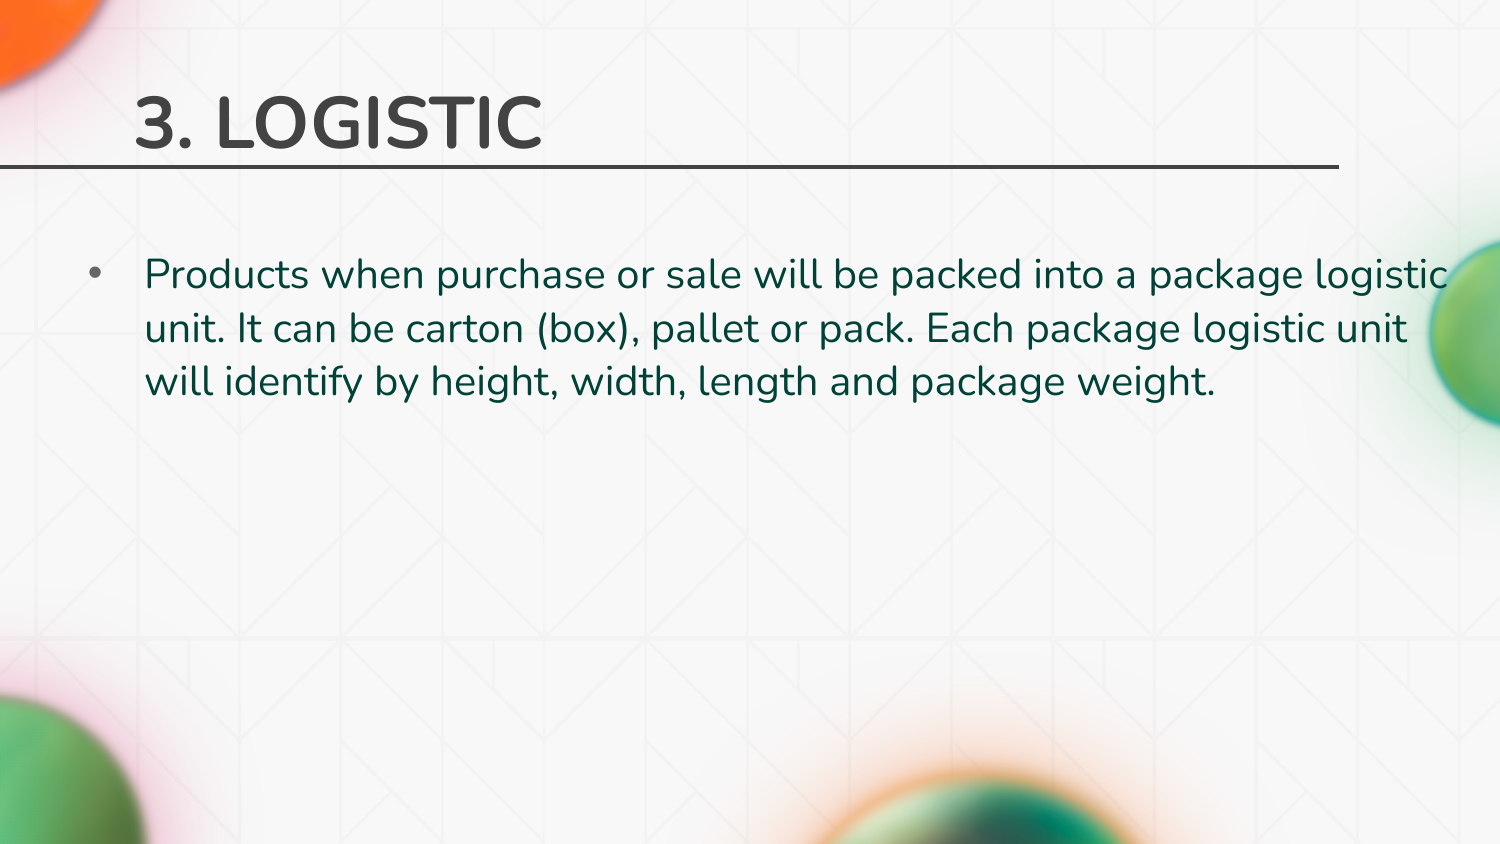

# 3. LOGISTIC
Products when purchase or sale will be packed into a package logistic unit. It can be carton (box), pallet or pack. Each package logistic unit will identify by height, width, length and package weight.